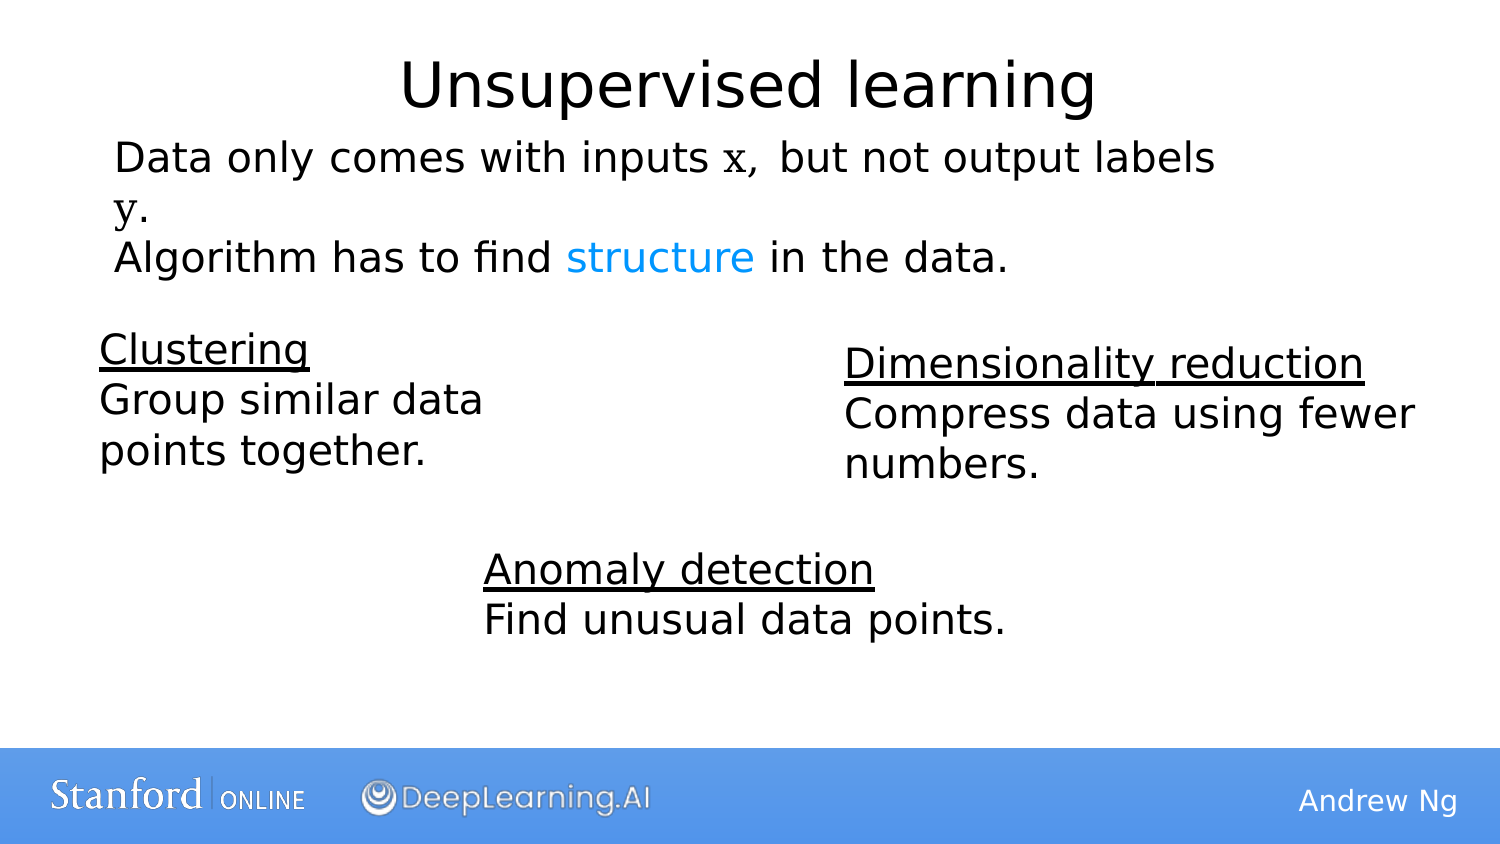

# Unsupervised learning
Data only comes with inputs x, but not output labels y.
Algorithm has to find structure in the data.
Clustering
Group similar data
points together.
Dimensionality reduction Compress data using fewer numbers.
Anomaly detection
Find unusual data points.
Andrew Ng